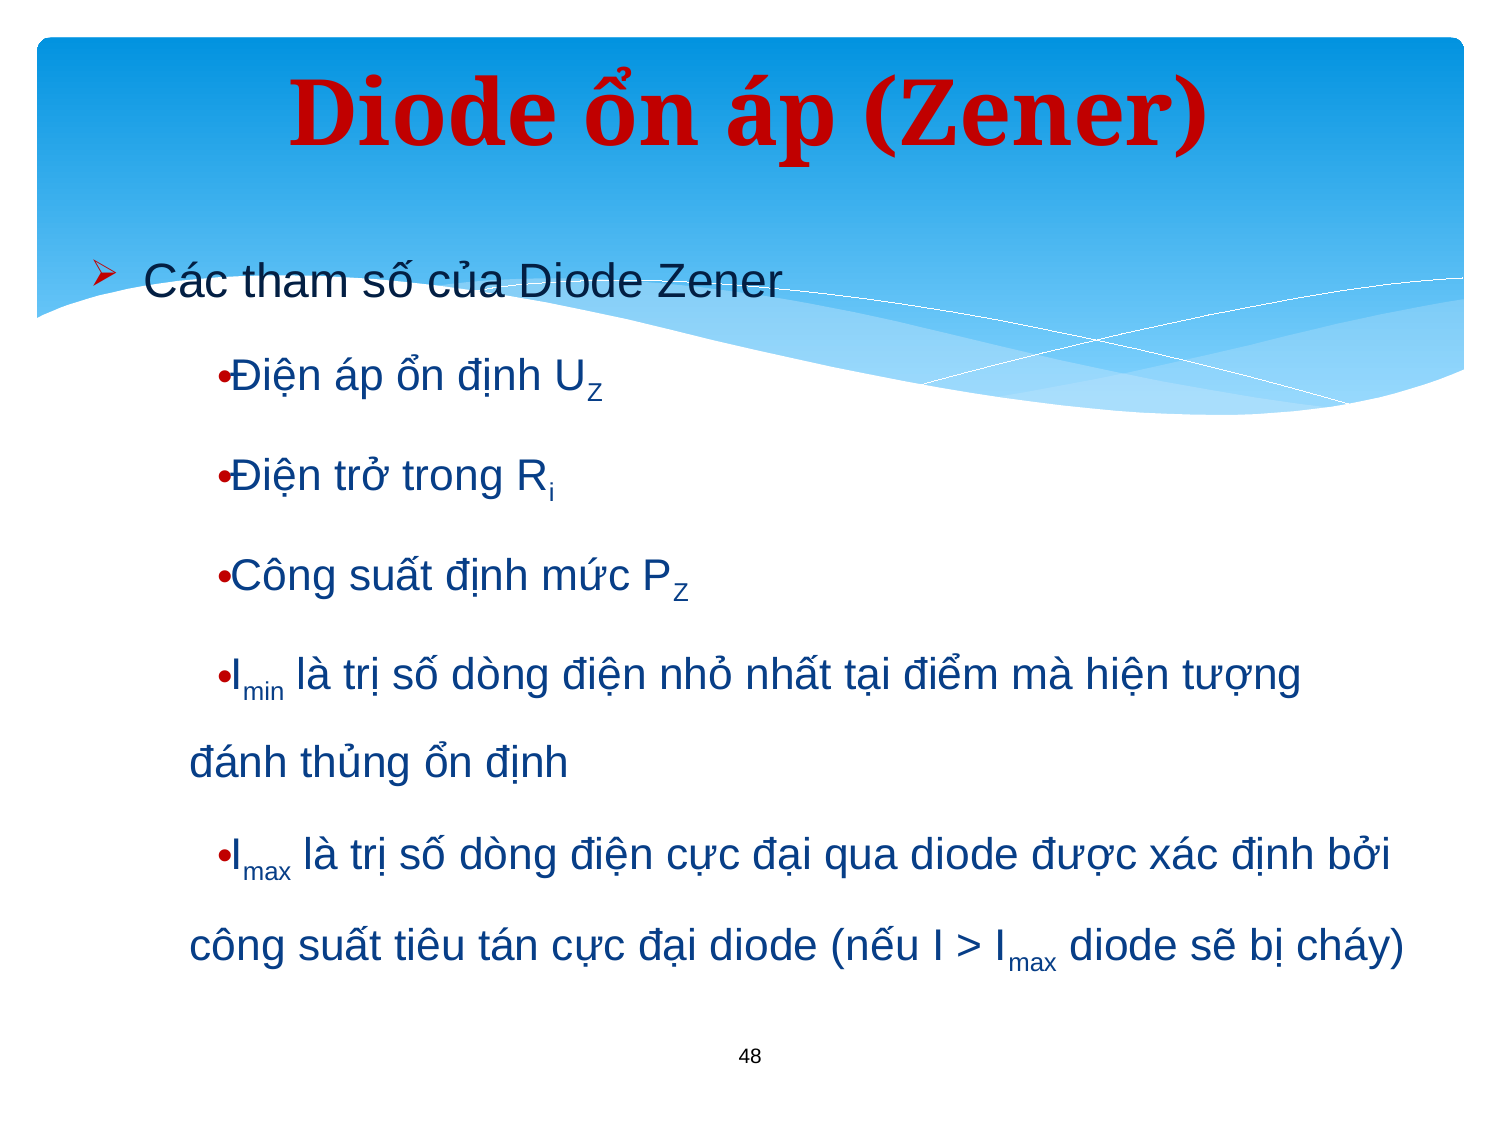

# Diode ổn áp (Zener)
 Các tham số của Diode Zener
Điện áp ổn định UZ
Điện trở trong Ri
Công suất định mức PZ
Imin là trị số dòng điện nhỏ nhất tại điểm mà hiện tượng đánh thủng ổn định
Imax là trị số dòng điện cực đại qua diode được xác định bởi công suất tiêu tán cực đại diode (nếu I > Imax diode sẽ bị cháy)
48